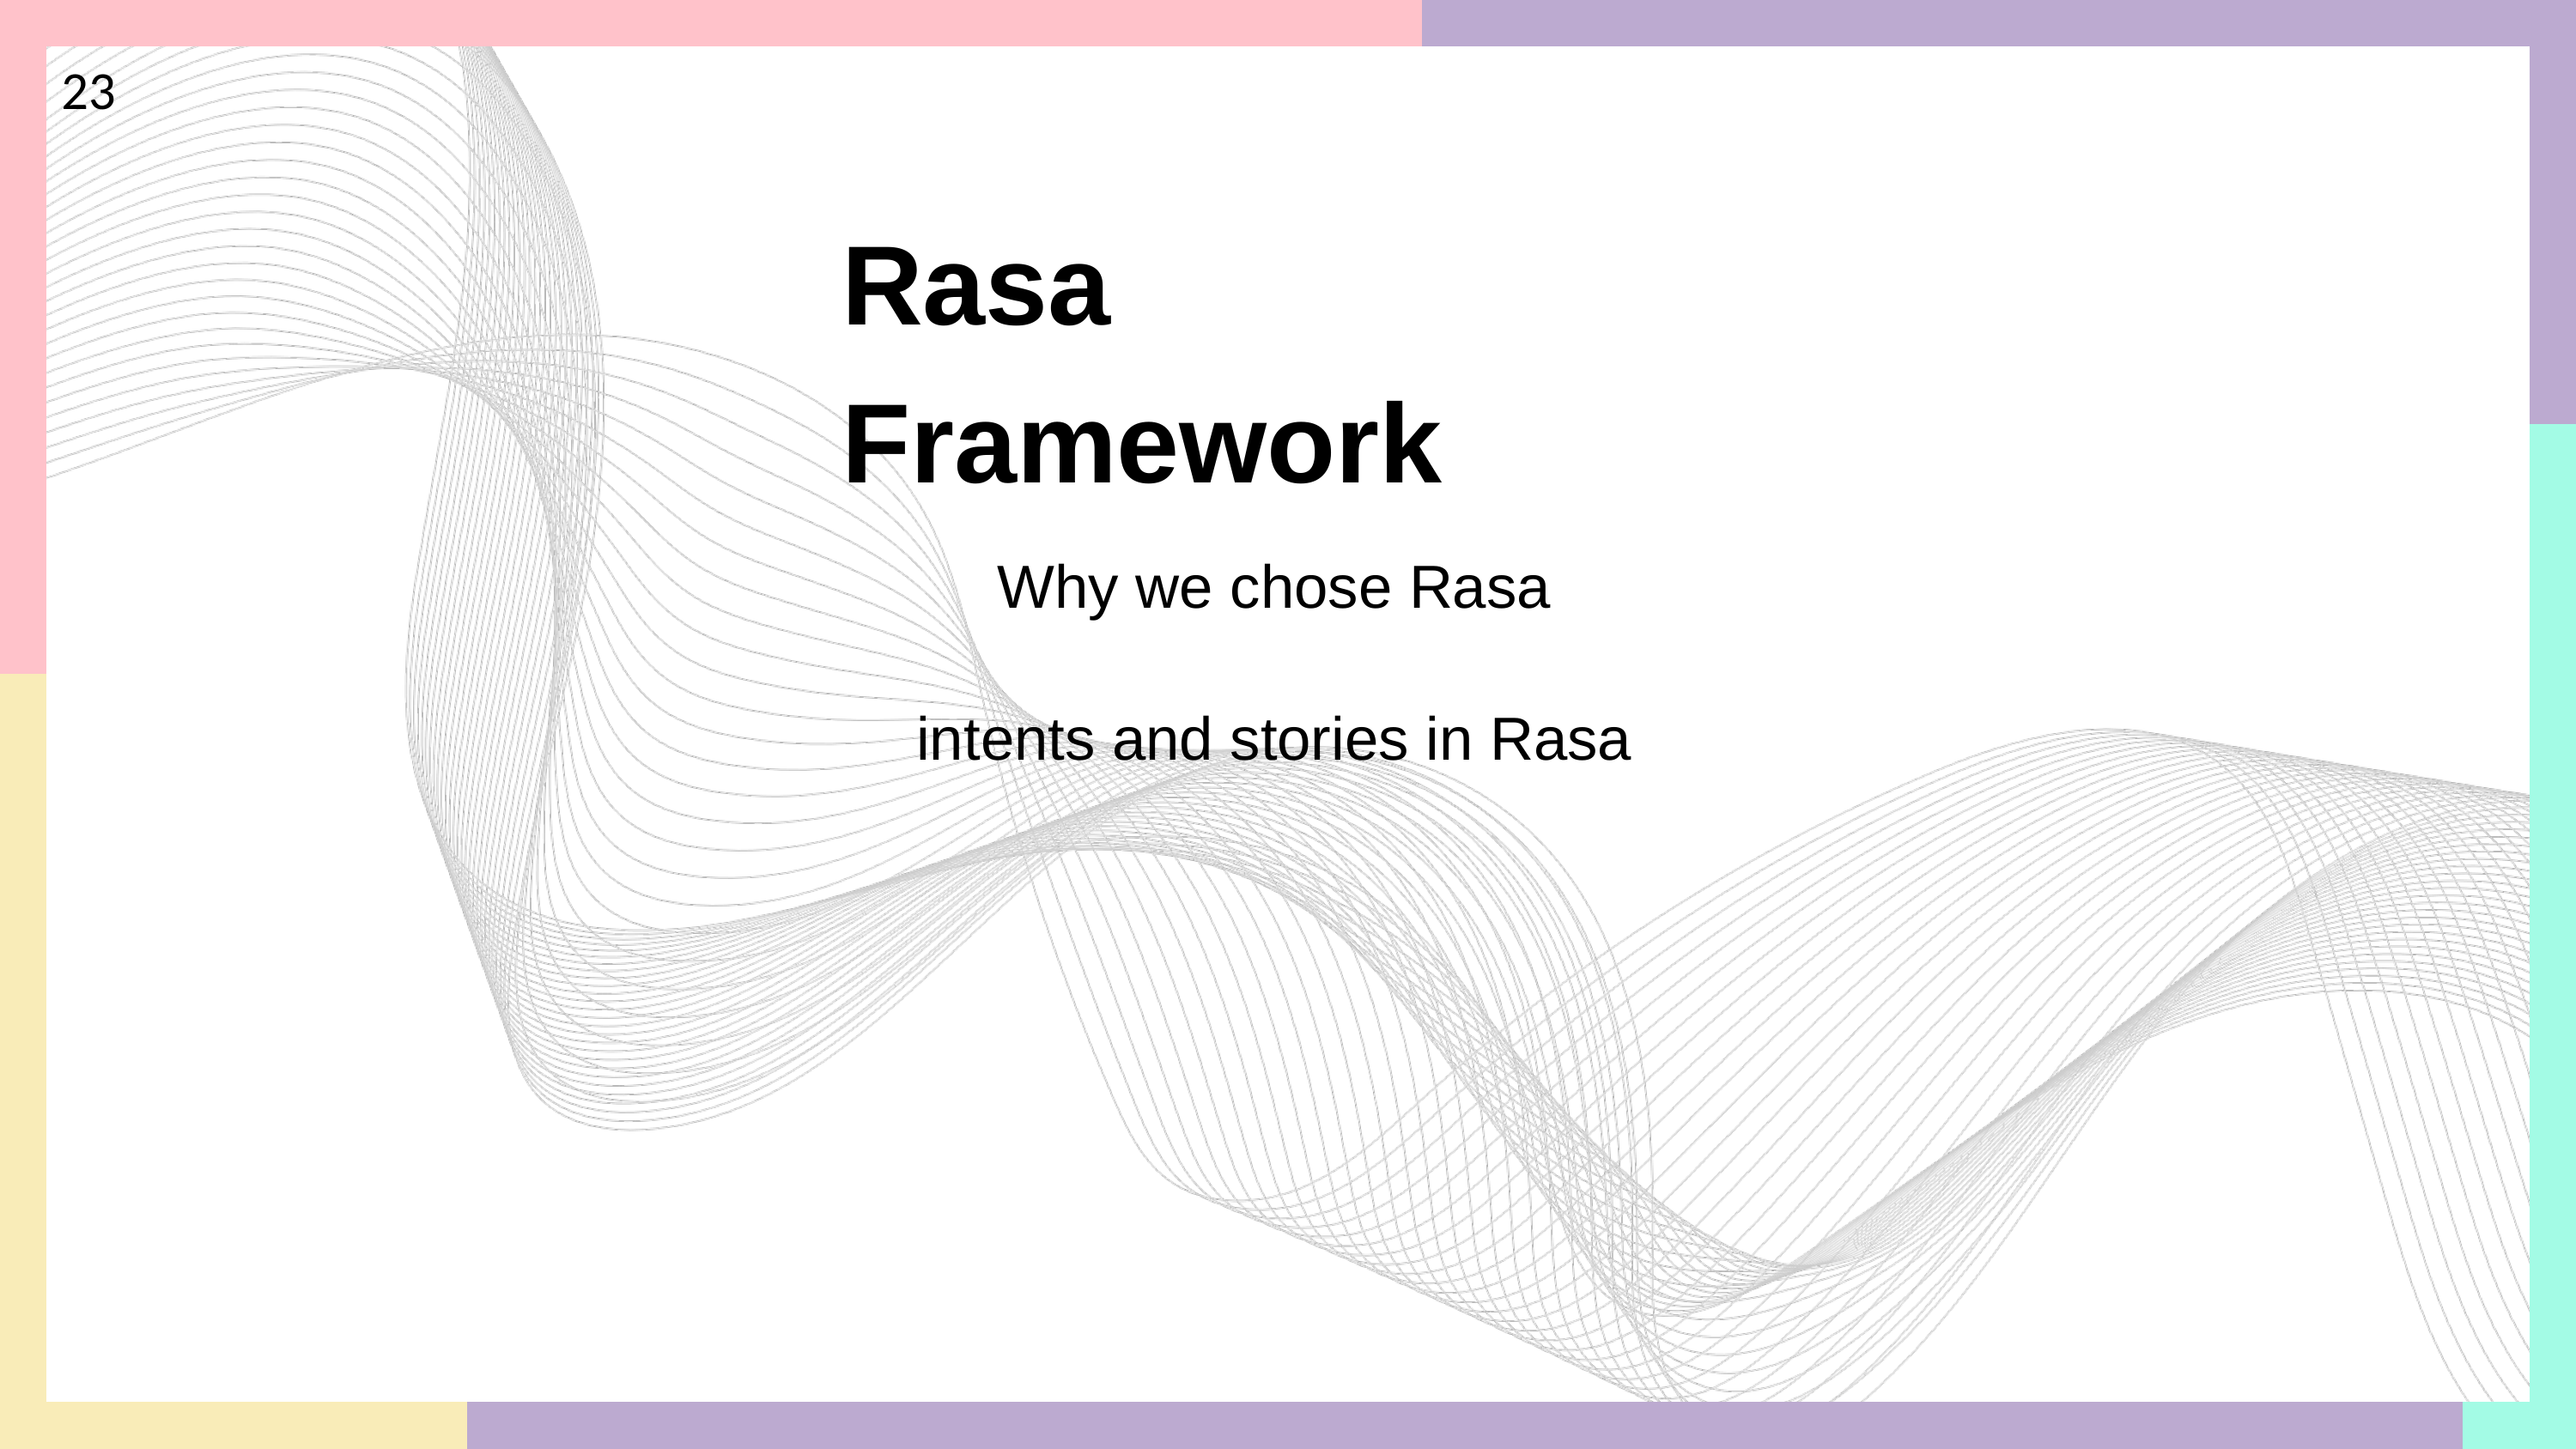

23
Rasa Framework

Why we chose Rasa
intents and stories in Rasa